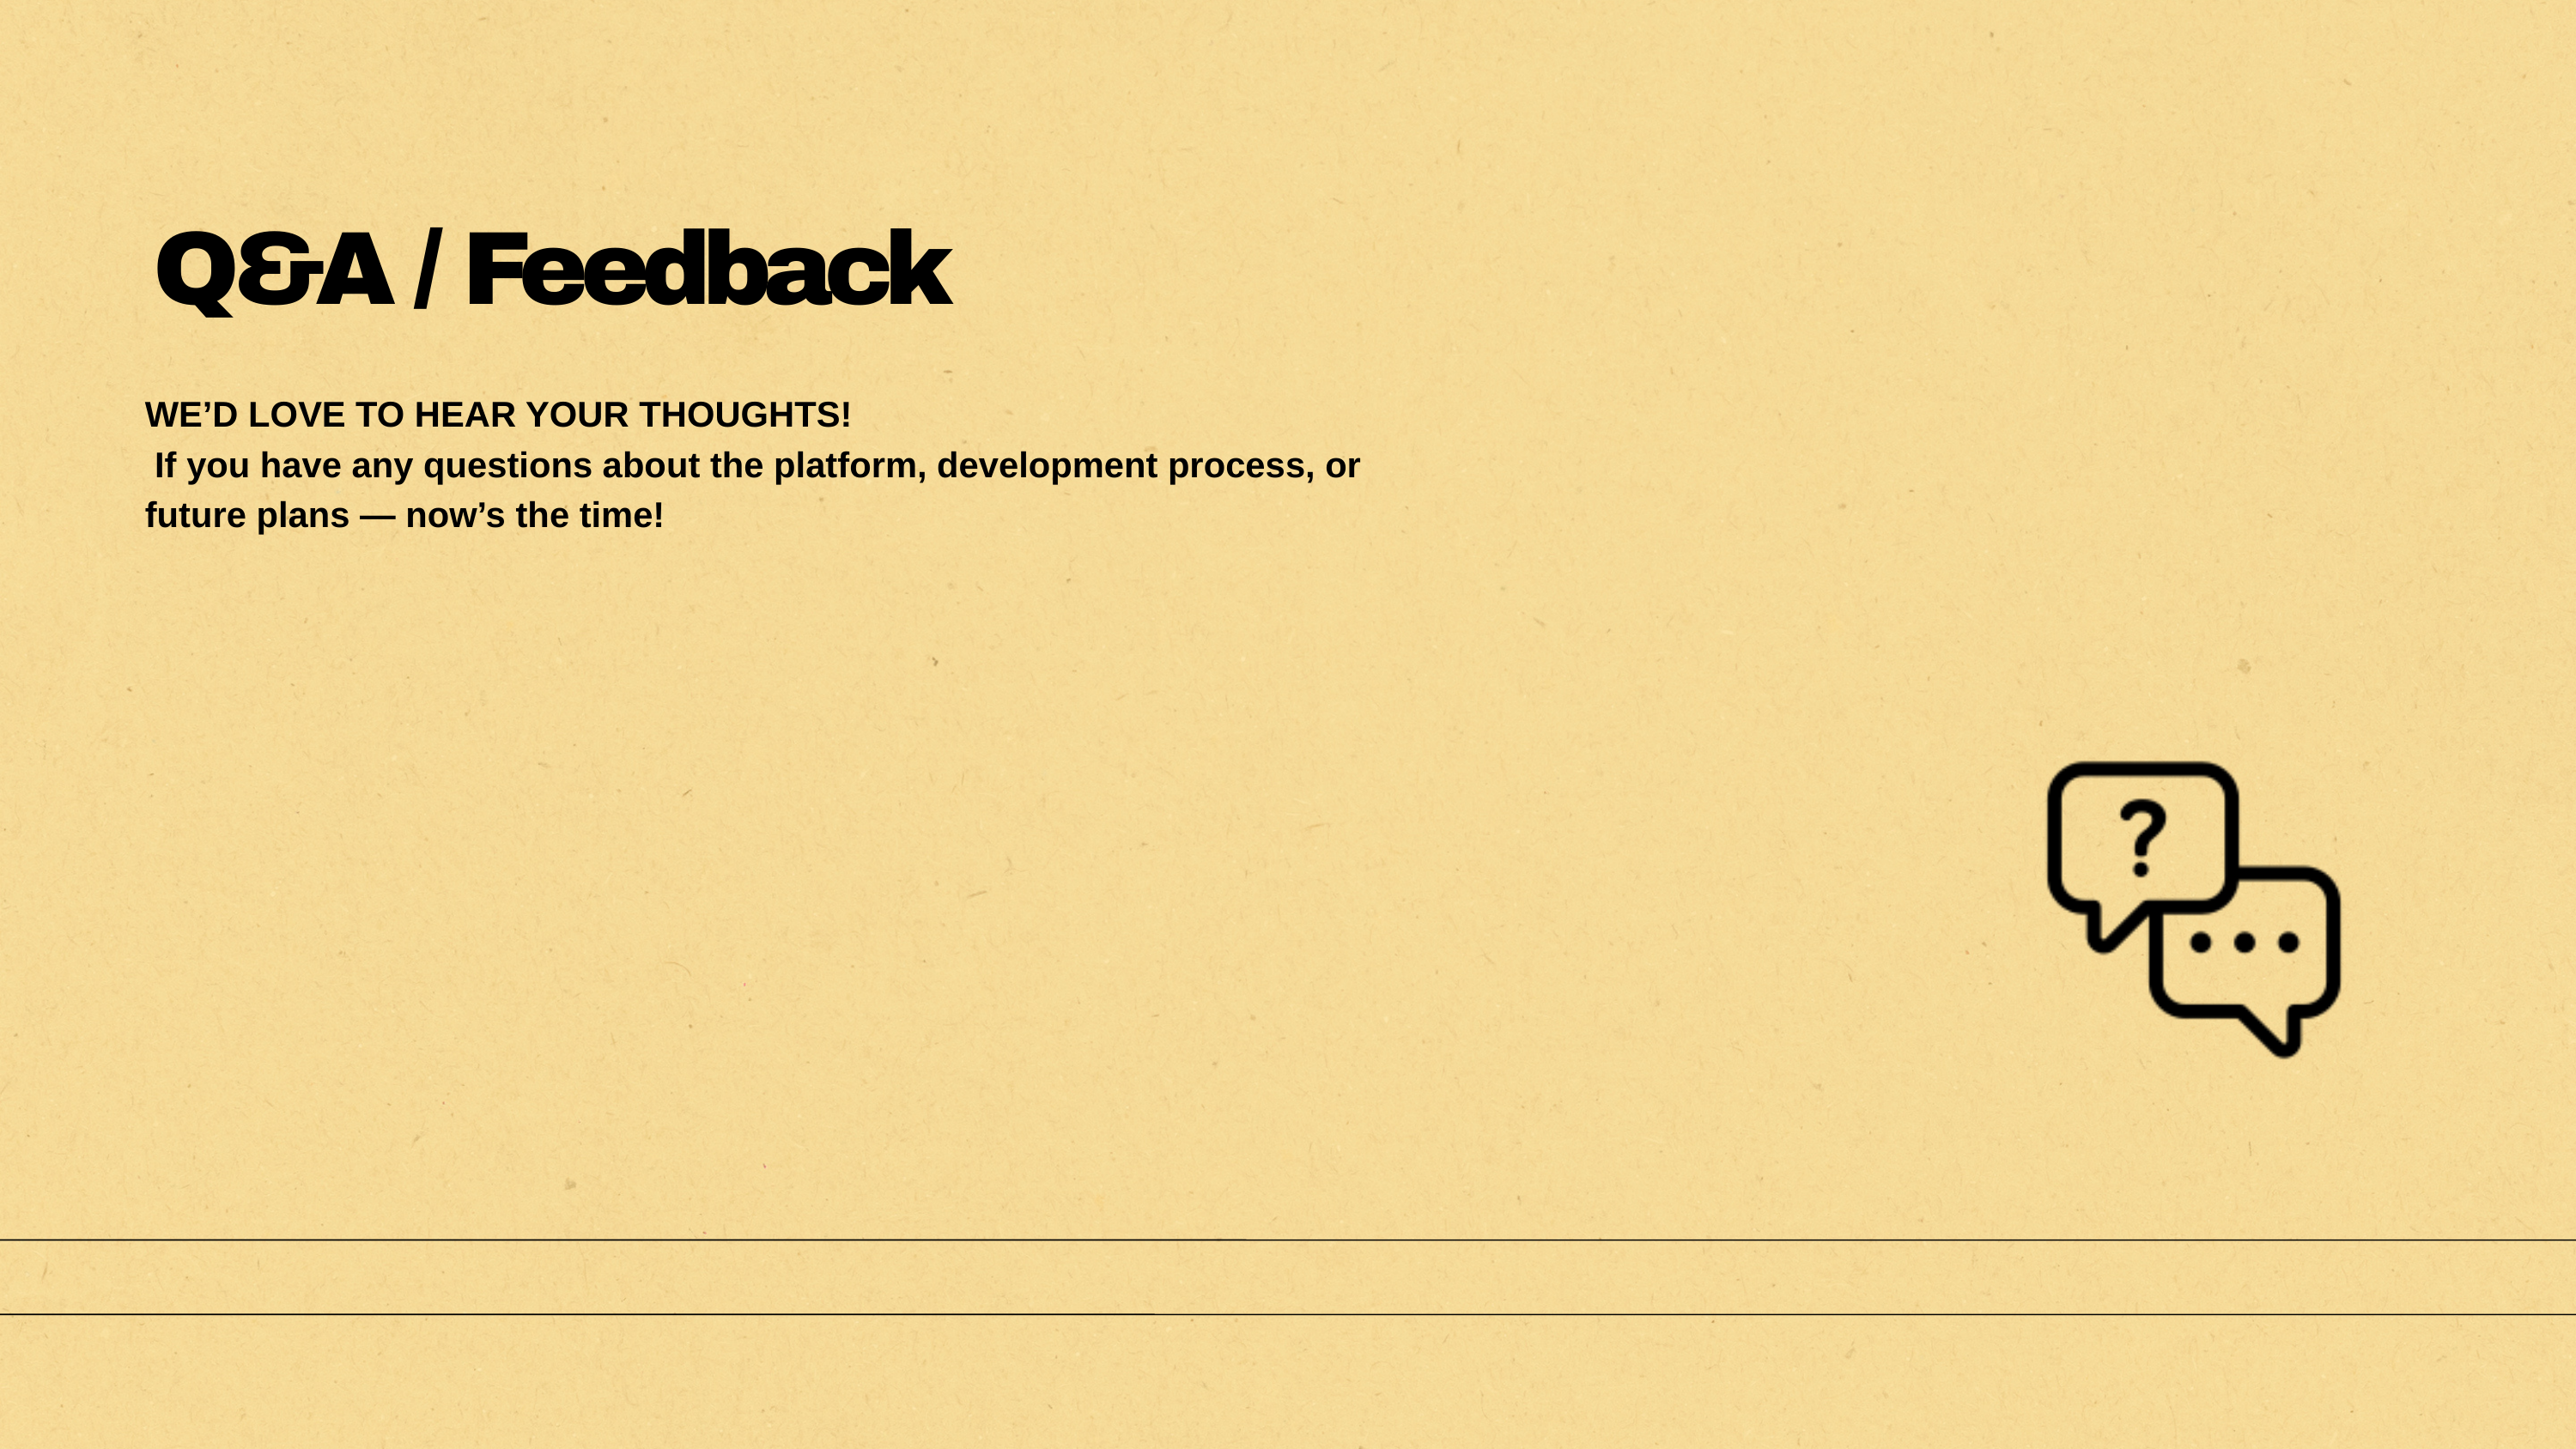

Q&A / Feedback
WE’D LOVE TO HEAR YOUR THOUGHTS!
 If you have any questions about the platform, development process, or future plans — now’s the time!